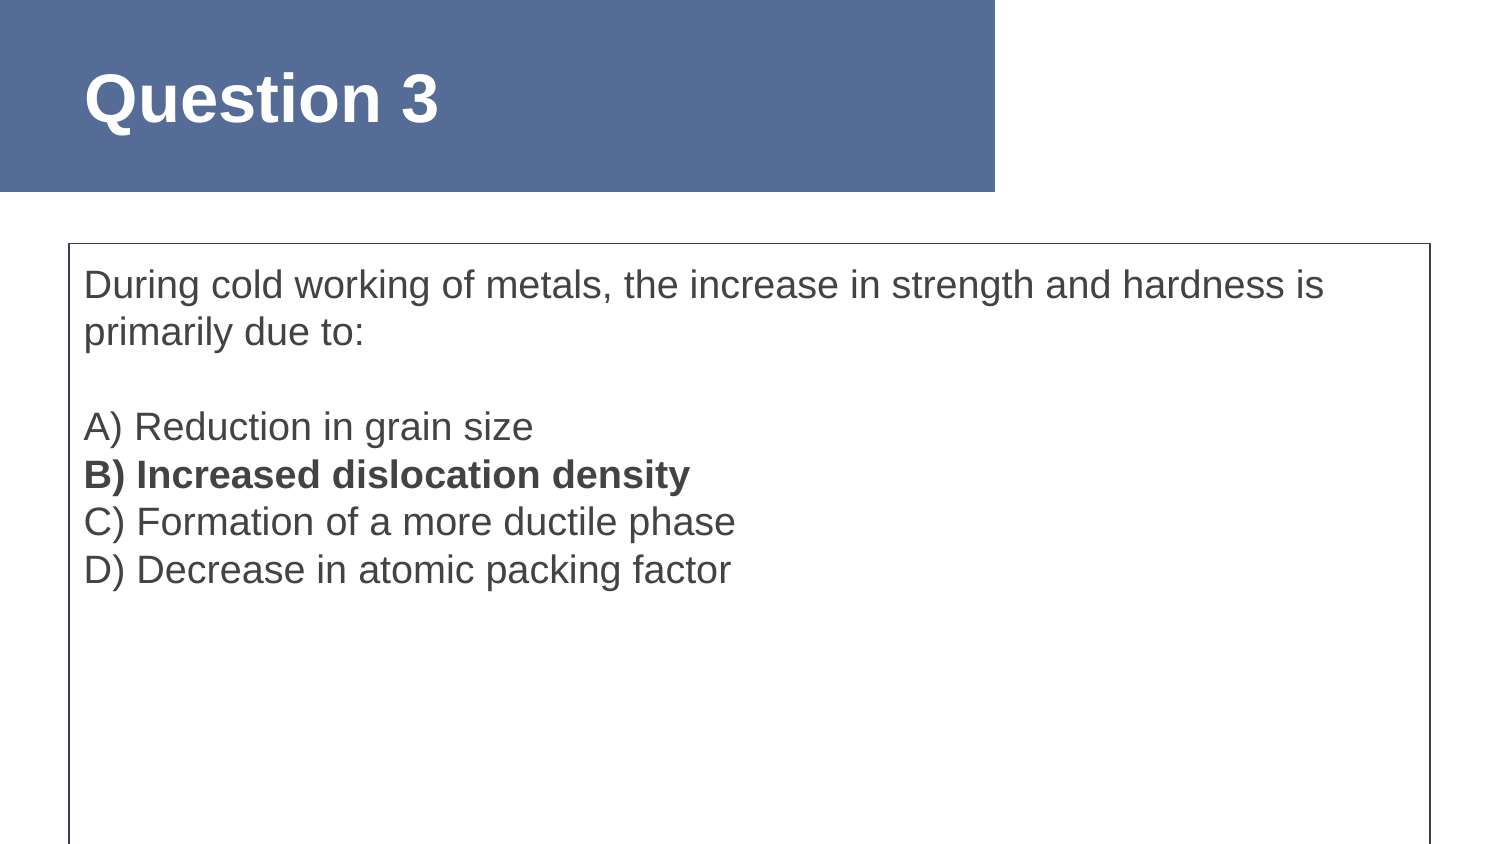

Question 3
During cold working of metals, the increase in strength and hardness is primarily due to:

A) Reduction in grain size
B) Increased dislocation density
C) Formation of a more ductile phase
D) Decrease in atomic packing factor